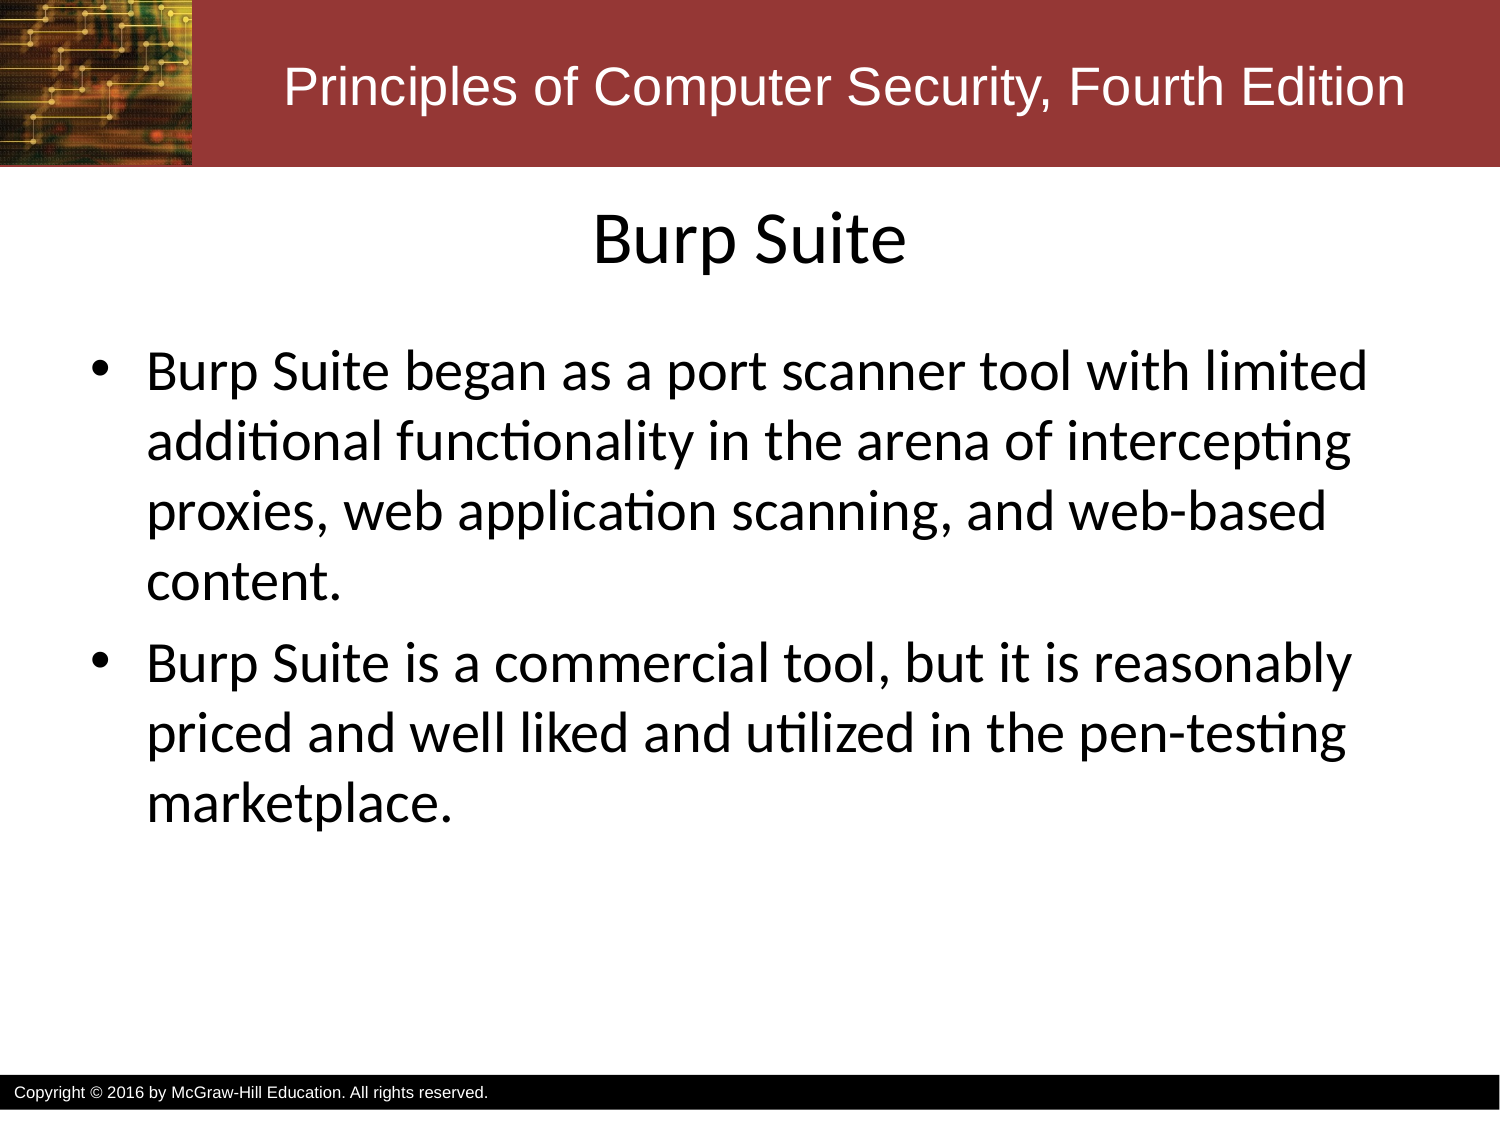

# Burp Suite
Burp Suite began as a port scanner tool with limited additional functionality in the arena of intercepting proxies, web application scanning, and web-based content.
Burp Suite is a commercial tool, but it is reasonably priced and well liked and utilized in the pen-testing marketplace.